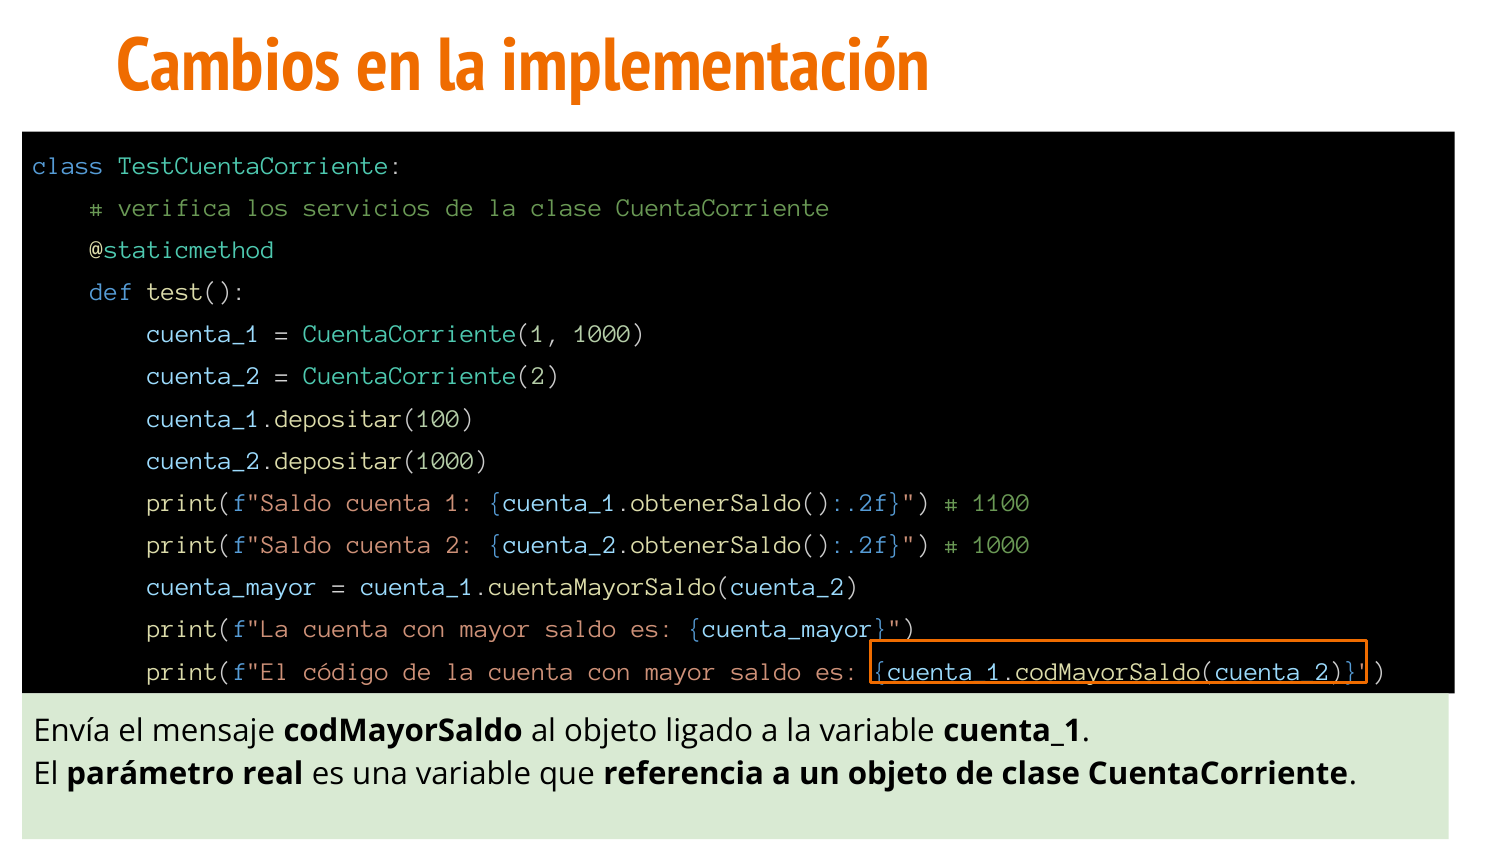

# Cambios en la implementación
class TestCuentaCorriente:
    # verifica los servicios de la clase CuentaCorriente
    @staticmethod
    def test():
        cuenta_1 = CuentaCorriente(1, 1000)
        cuenta_2 = CuentaCorriente(2)
        cuenta_1.depositar(100)
        cuenta_2.depositar(1000)
        print(f"Saldo cuenta 1: {cuenta_1.obtenerSaldo():.2f}") # 1100
        print(f"Saldo cuenta 2: {cuenta_2.obtenerSaldo():.2f}") # 1000
        cuenta_mayor = cuenta_1.cuentaMayorSaldo(cuenta_2)
        print(f"La cuenta con mayor saldo es: {cuenta_mayor}")
        print(f"El código de la cuenta con mayor saldo es: {cuenta_1.codMayorSaldo(cuenta_2)}")

Envía el mensaje codMayorSaldo al objeto ligado a la variable cuenta_1.
El parámetro real es una variable que referencia a un objeto de clase CuentaCorriente.